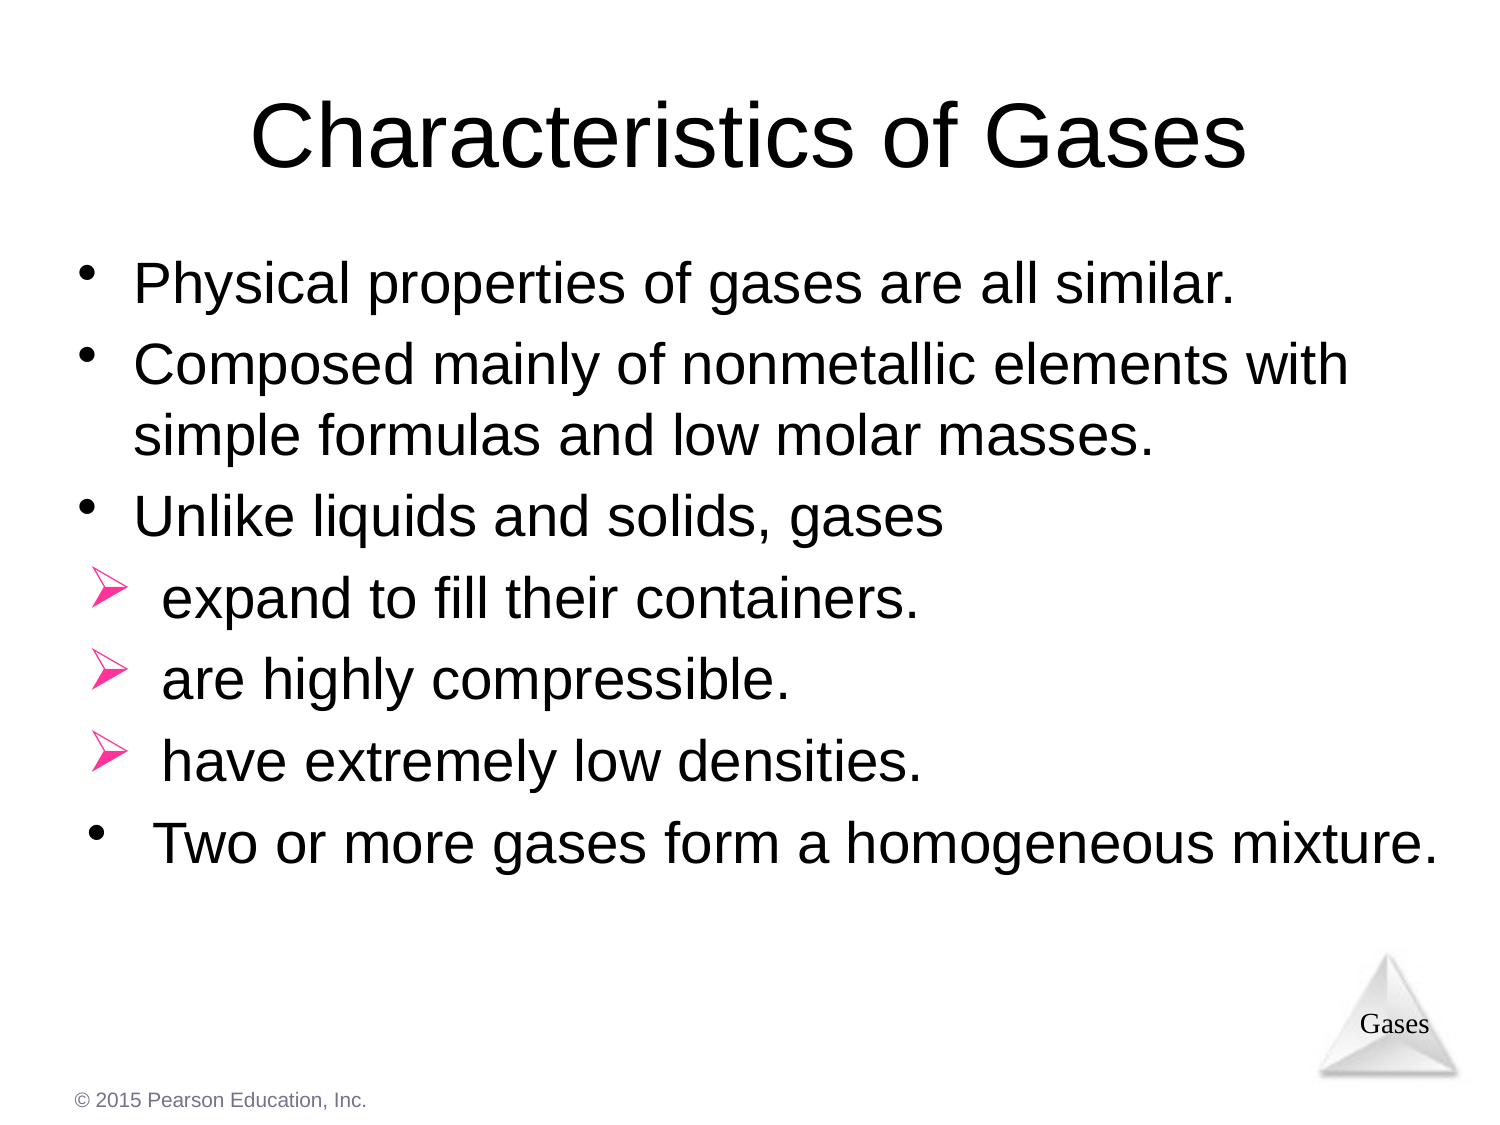

# Characteristics of Gases
Physical properties of gases are all similar.
Composed mainly of nonmetallic elements with simple formulas and low molar masses.
Unlike liquids and solids, gases
expand to fill their containers.
are highly compressible.
have extremely low densities.
Two or more gases form a homogeneous mixture.